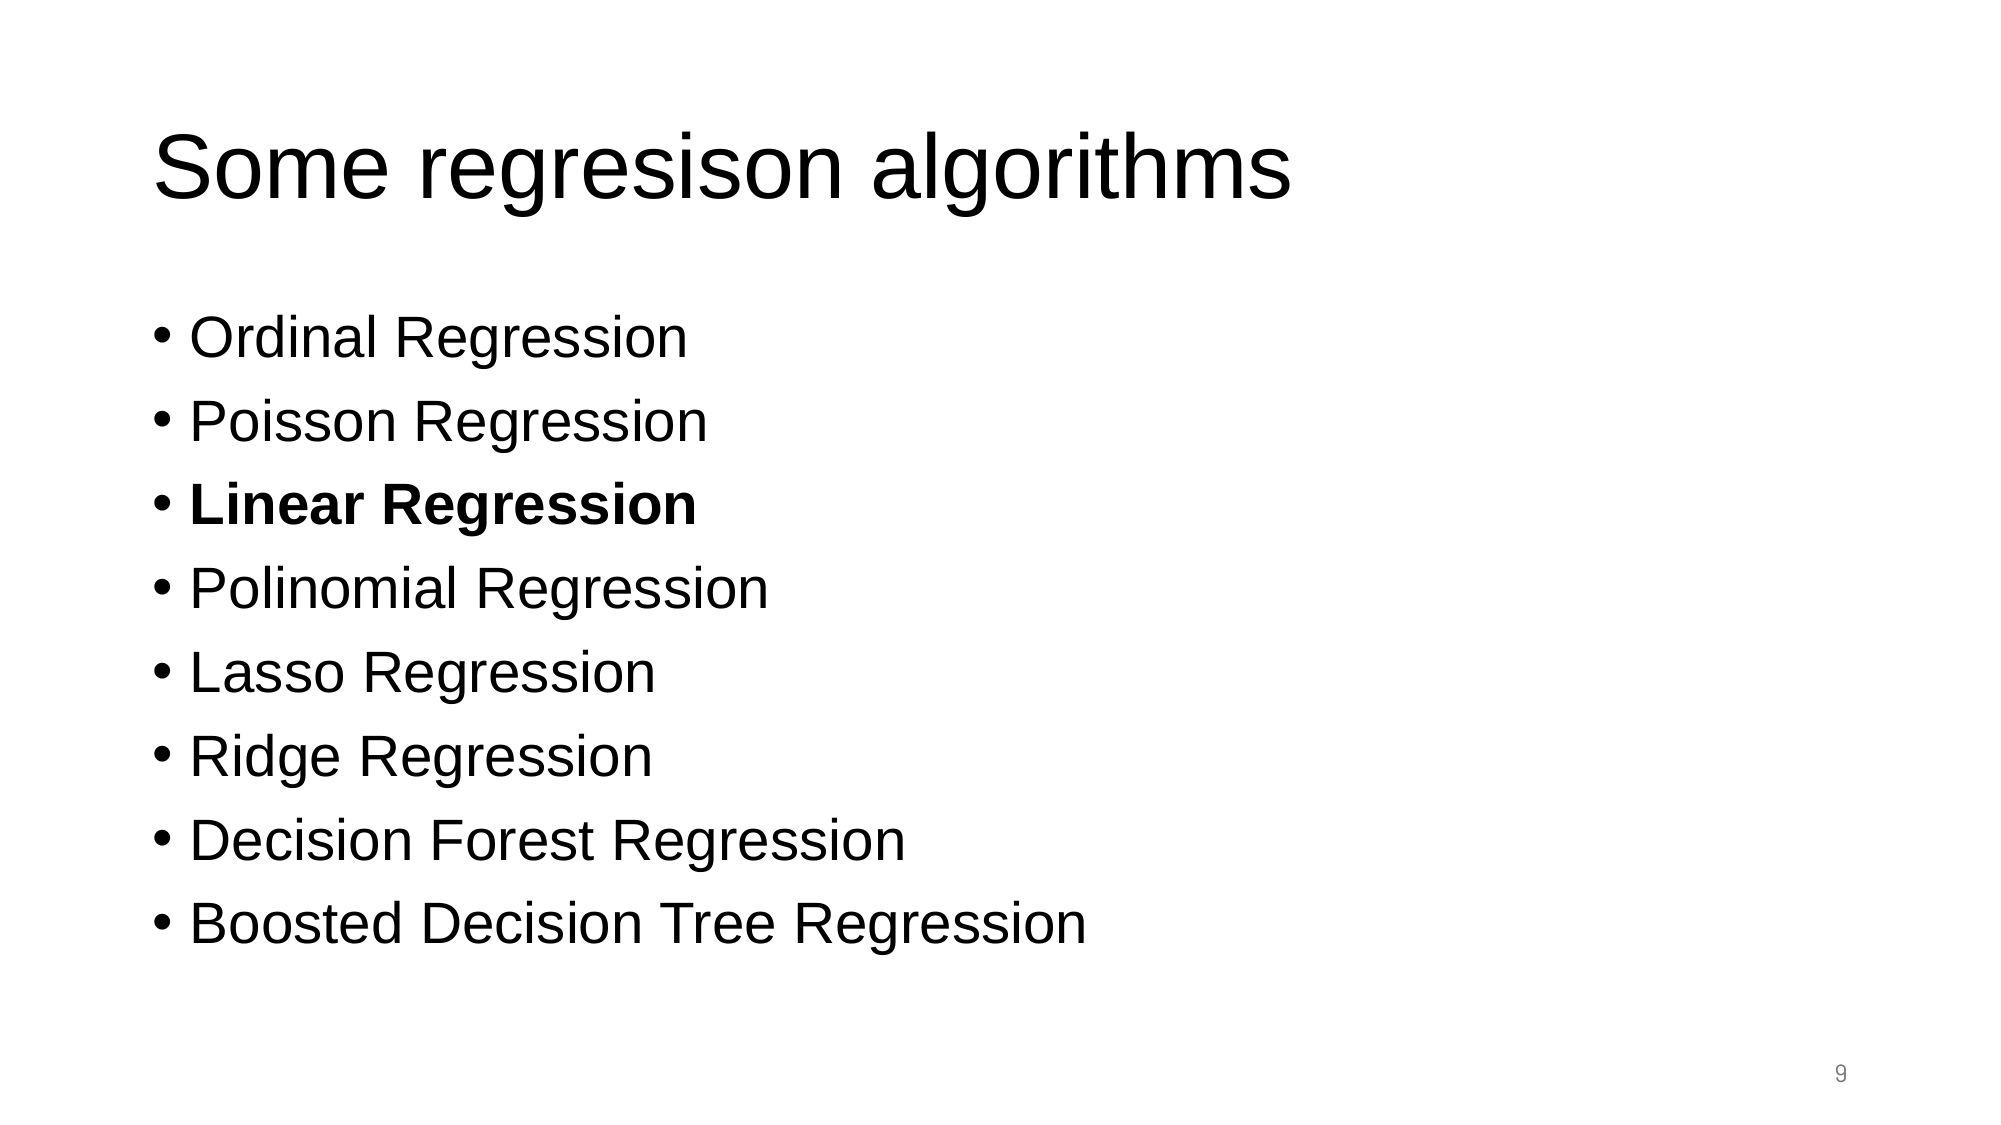

# Some regresison algorithms
Ordinal Regression
Poisson Regression
Linear Regression
Polinomial Regression
Lasso Regression
Ridge Regression
Decision Forest Regression
Boosted Decision Tree Regression
9